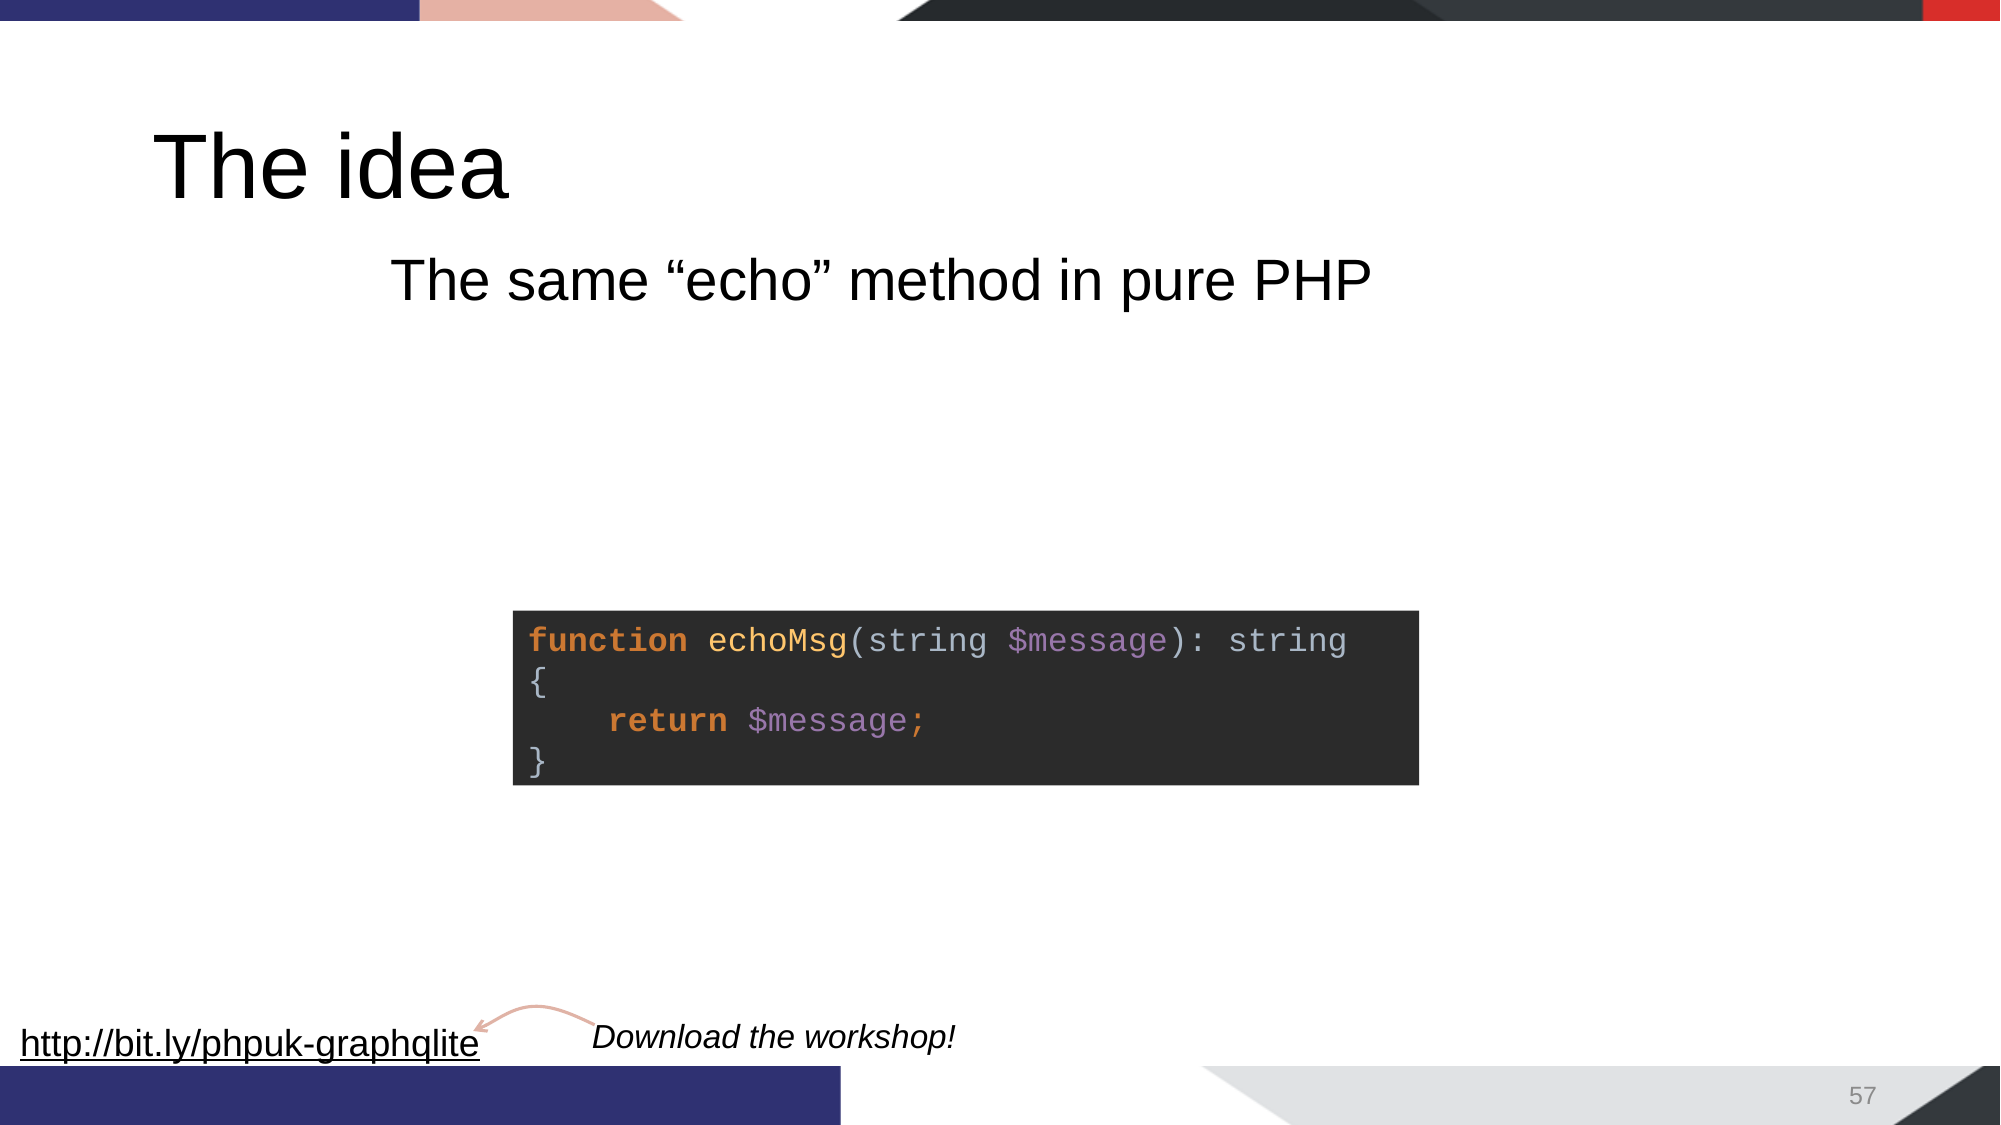

# The idea
The same “echo” method in pure PHP
function echoMsg(string $message): string
{
    return $message;
}

57